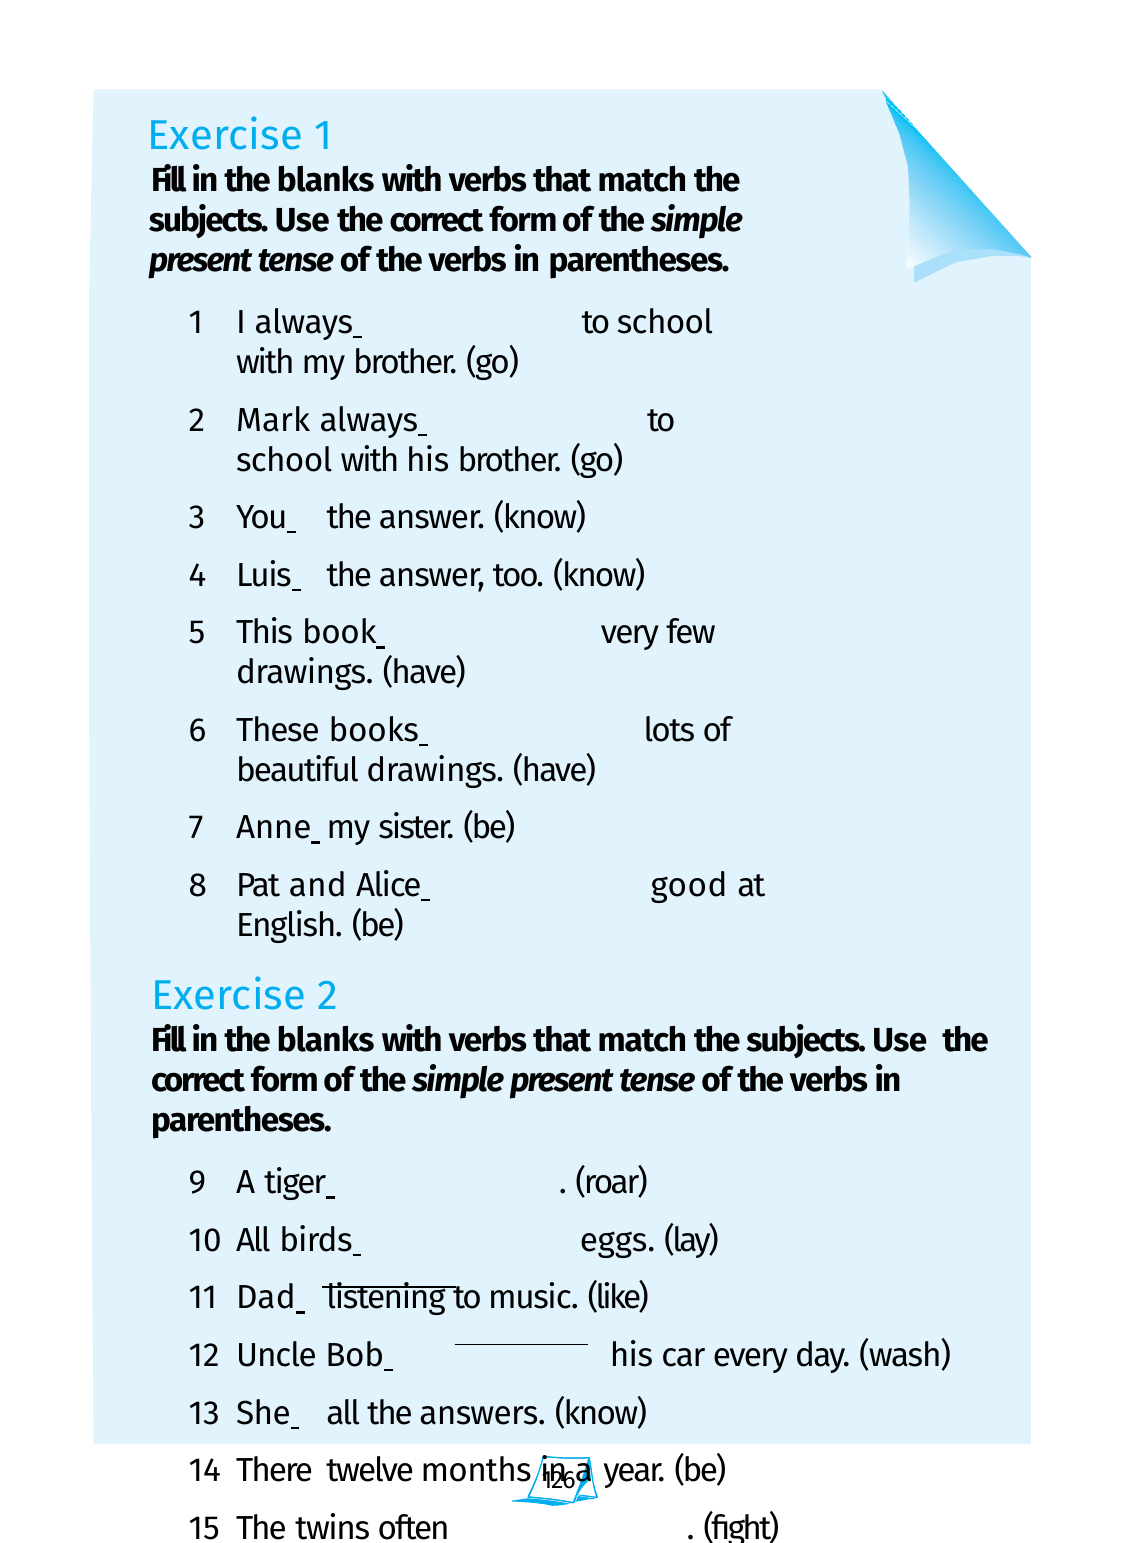

Exercise 1
Fill in the blanks with verbs that match the  subjects. Use the correct form of the simple  present tense of the verbs in parentheses.
I always 	to school with my brother. (go)
Mark always 	to school with his brother. (go)
You 	the answer. (know)
Luis 	the answer, too. (know)
This book 	very few drawings. (have)
These books 	lots of beautiful drawings. (have)
Anne 	my sister. (be)
Pat and Alice 	good at English. (be)
Exercise 2
Fill in the blanks with verbs that match the subjects. Use  the correct form of the simple present tense of the verbs in  parentheses.
A tiger 	. (roar)
All birds 	eggs. (lay)
Dad 	listening to music. (like)
Uncle Bob 	his car every day. (wash)
She 	all the answers. (know)
There	twelve months in a year. (be)
The twins often	. (fight)
Our parents 	us. (love)
126